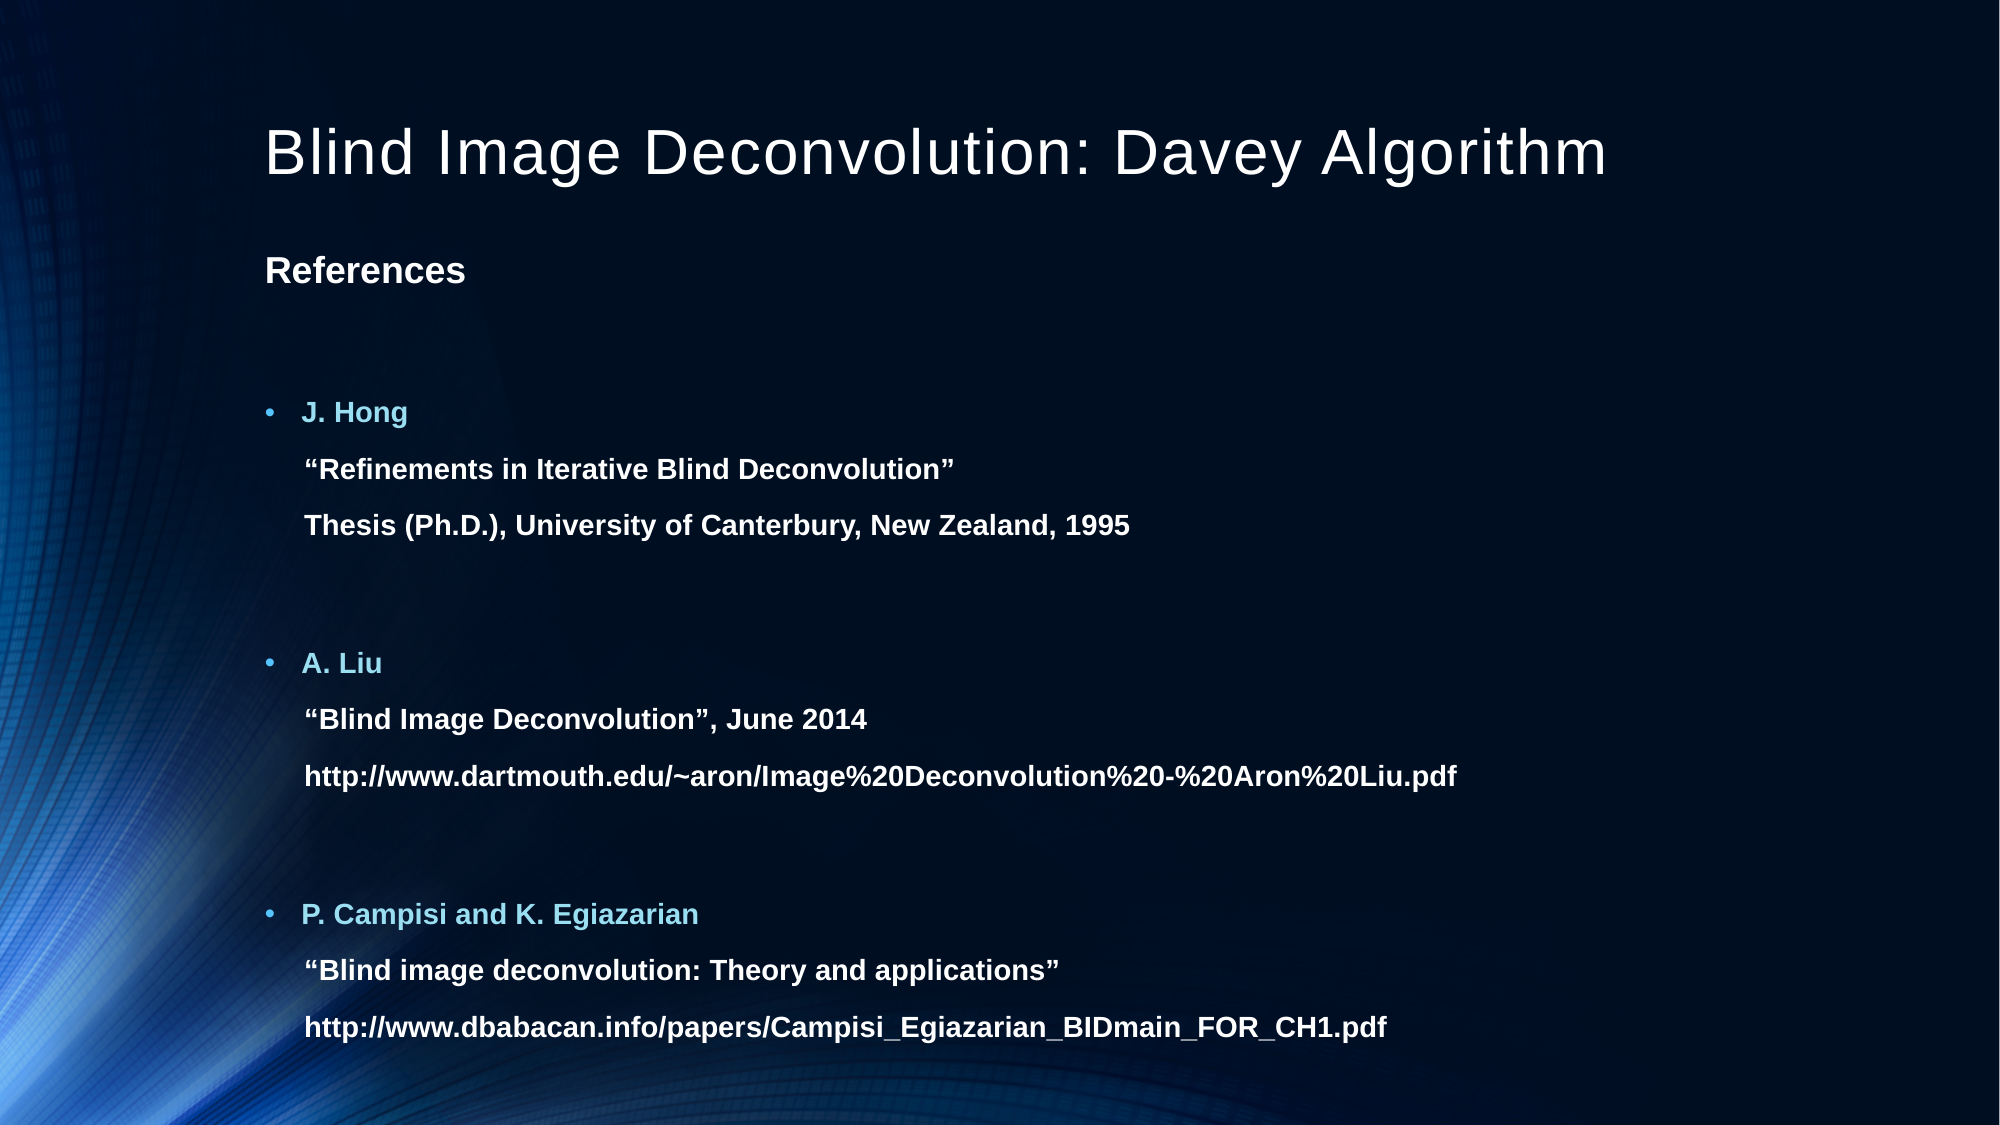

# Blind Image Deconvolution: Davey Algorithm
References

J. Hong
“Refinements in Iterative Blind Deconvolution”
Thesis (Ph.D.), University of Canterbury, New Zealand, 1995

A. Liu
“Blind Image Deconvolution”, June 2014
http://www.dartmouth.edu/~aron/Image%20Deconvolution%20-%20Aron%20Liu.pdf

P. Campisi and K. Egiazarian
“Blind image deconvolution: Theory and applications”
http://www.dbabacan.info/papers/Campisi_Egiazarian_BIDmain_FOR_CH1.pdf

Optics Letters, vol.13, no.7, July 1988.